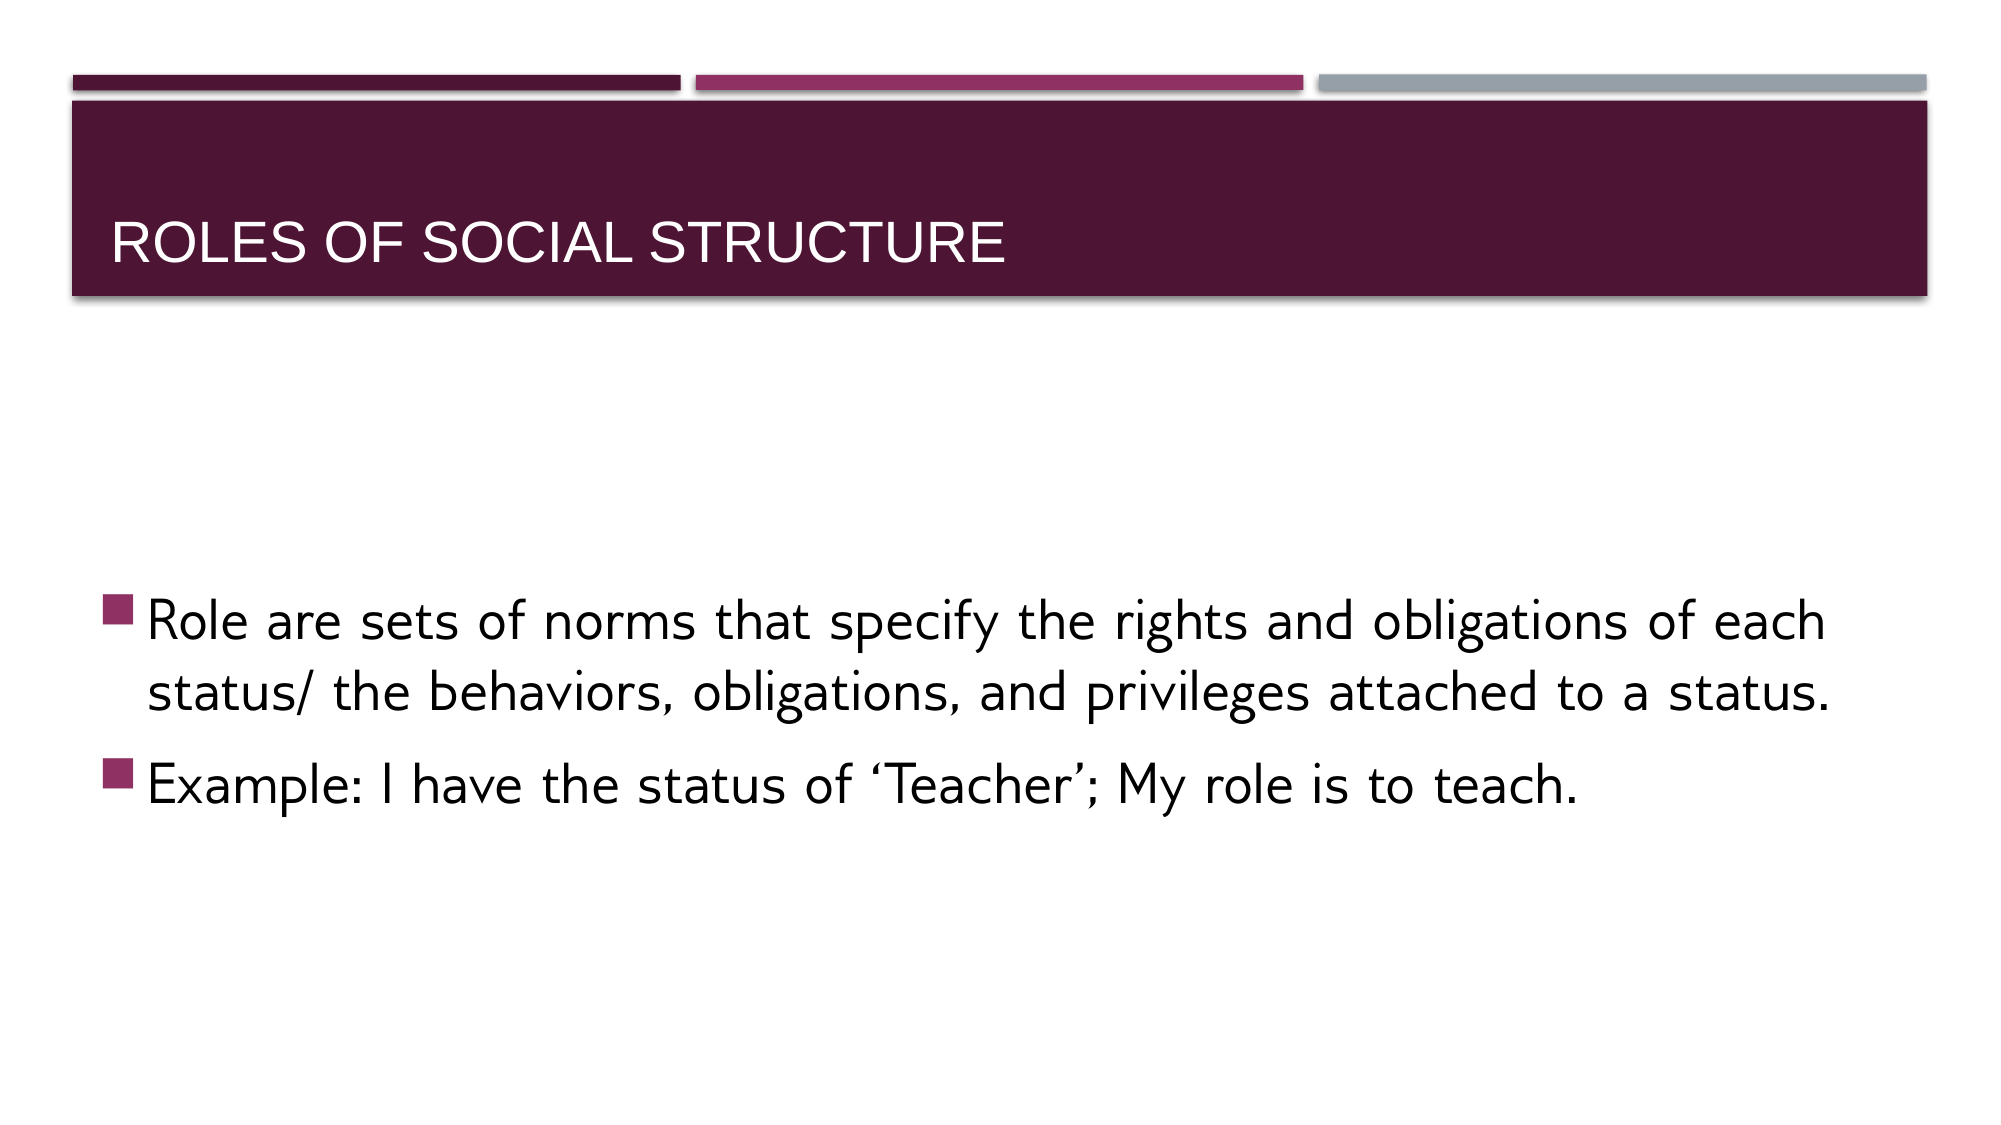

# Roles of Social Structure
Role are sets of norms that specify the rights and obligations of each status/ the behaviors, obligations, and privileges attached to a status.
Example: I have the status of ‘Teacher’; My role is to teach.